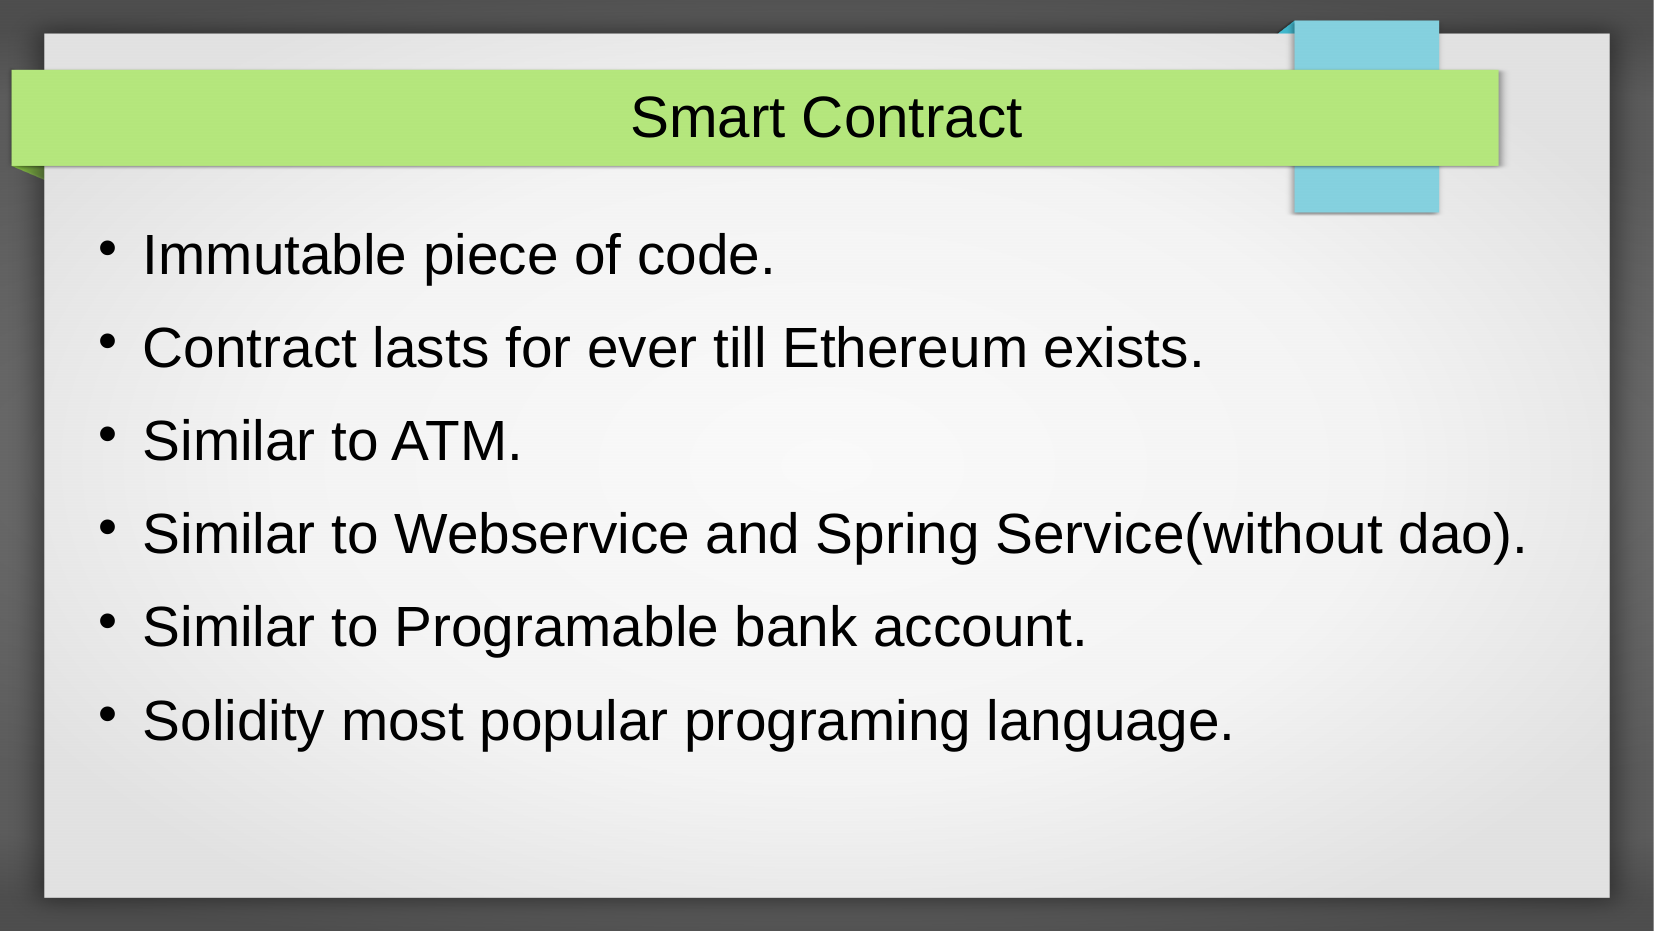

Smart Contract
Immutable piece of code.
Contract lasts for ever till Ethereum exists.
Similar to ATM.
Similar to Webservice and Spring Service(without dao).
Similar to Programable bank account.
Solidity most popular programing language.